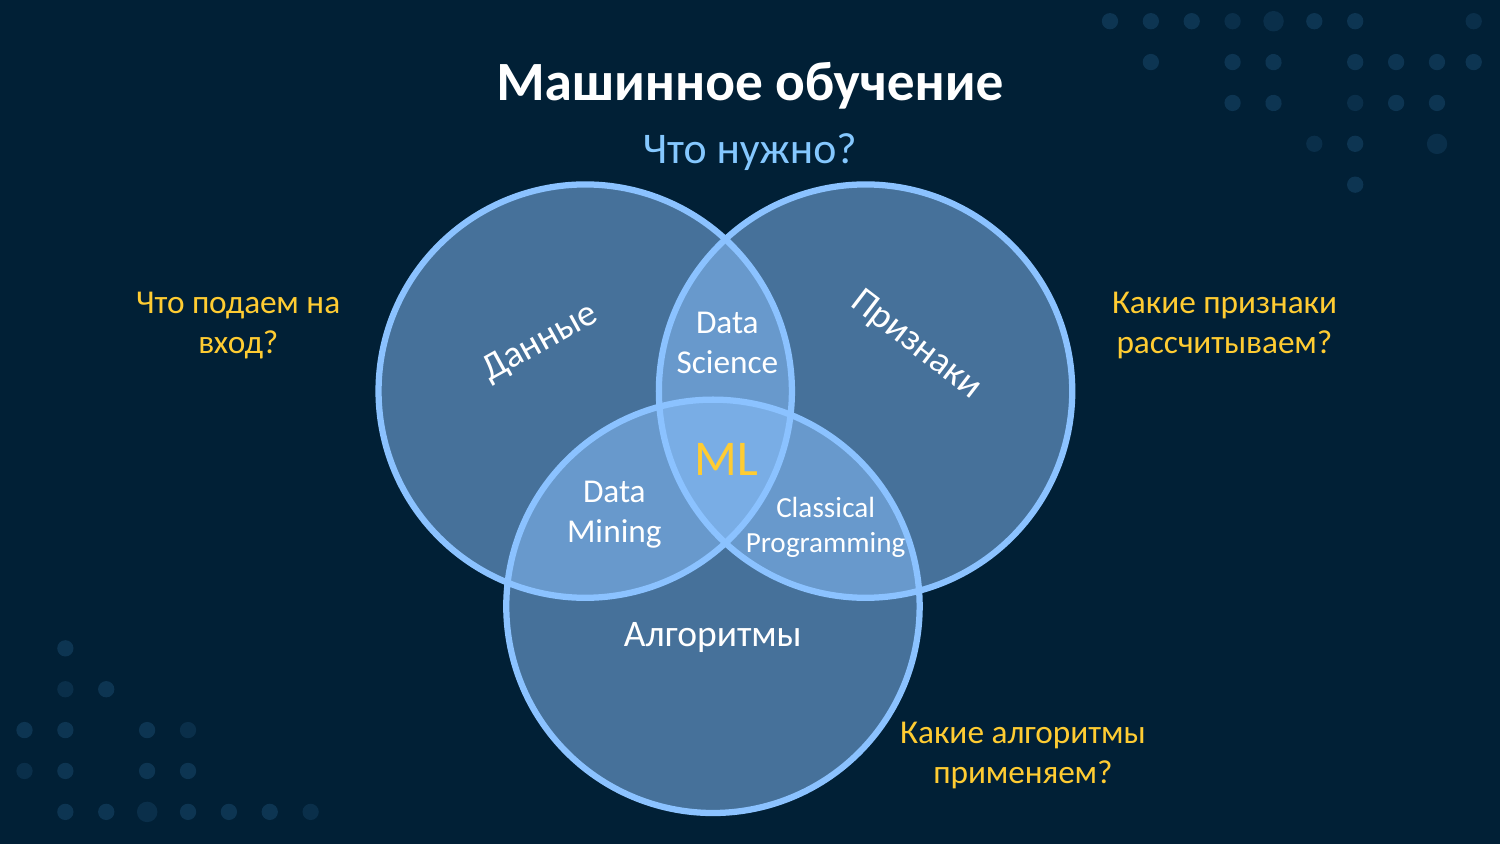

# Машинное обучение
Что нужно?

Какие признаки рассчитываем?
Что подаем на вход?
Data Science
Данные
Признаки

ML
Data Mining
Classical Programming
Алгоритмы
Какие алгоритмы применяем?